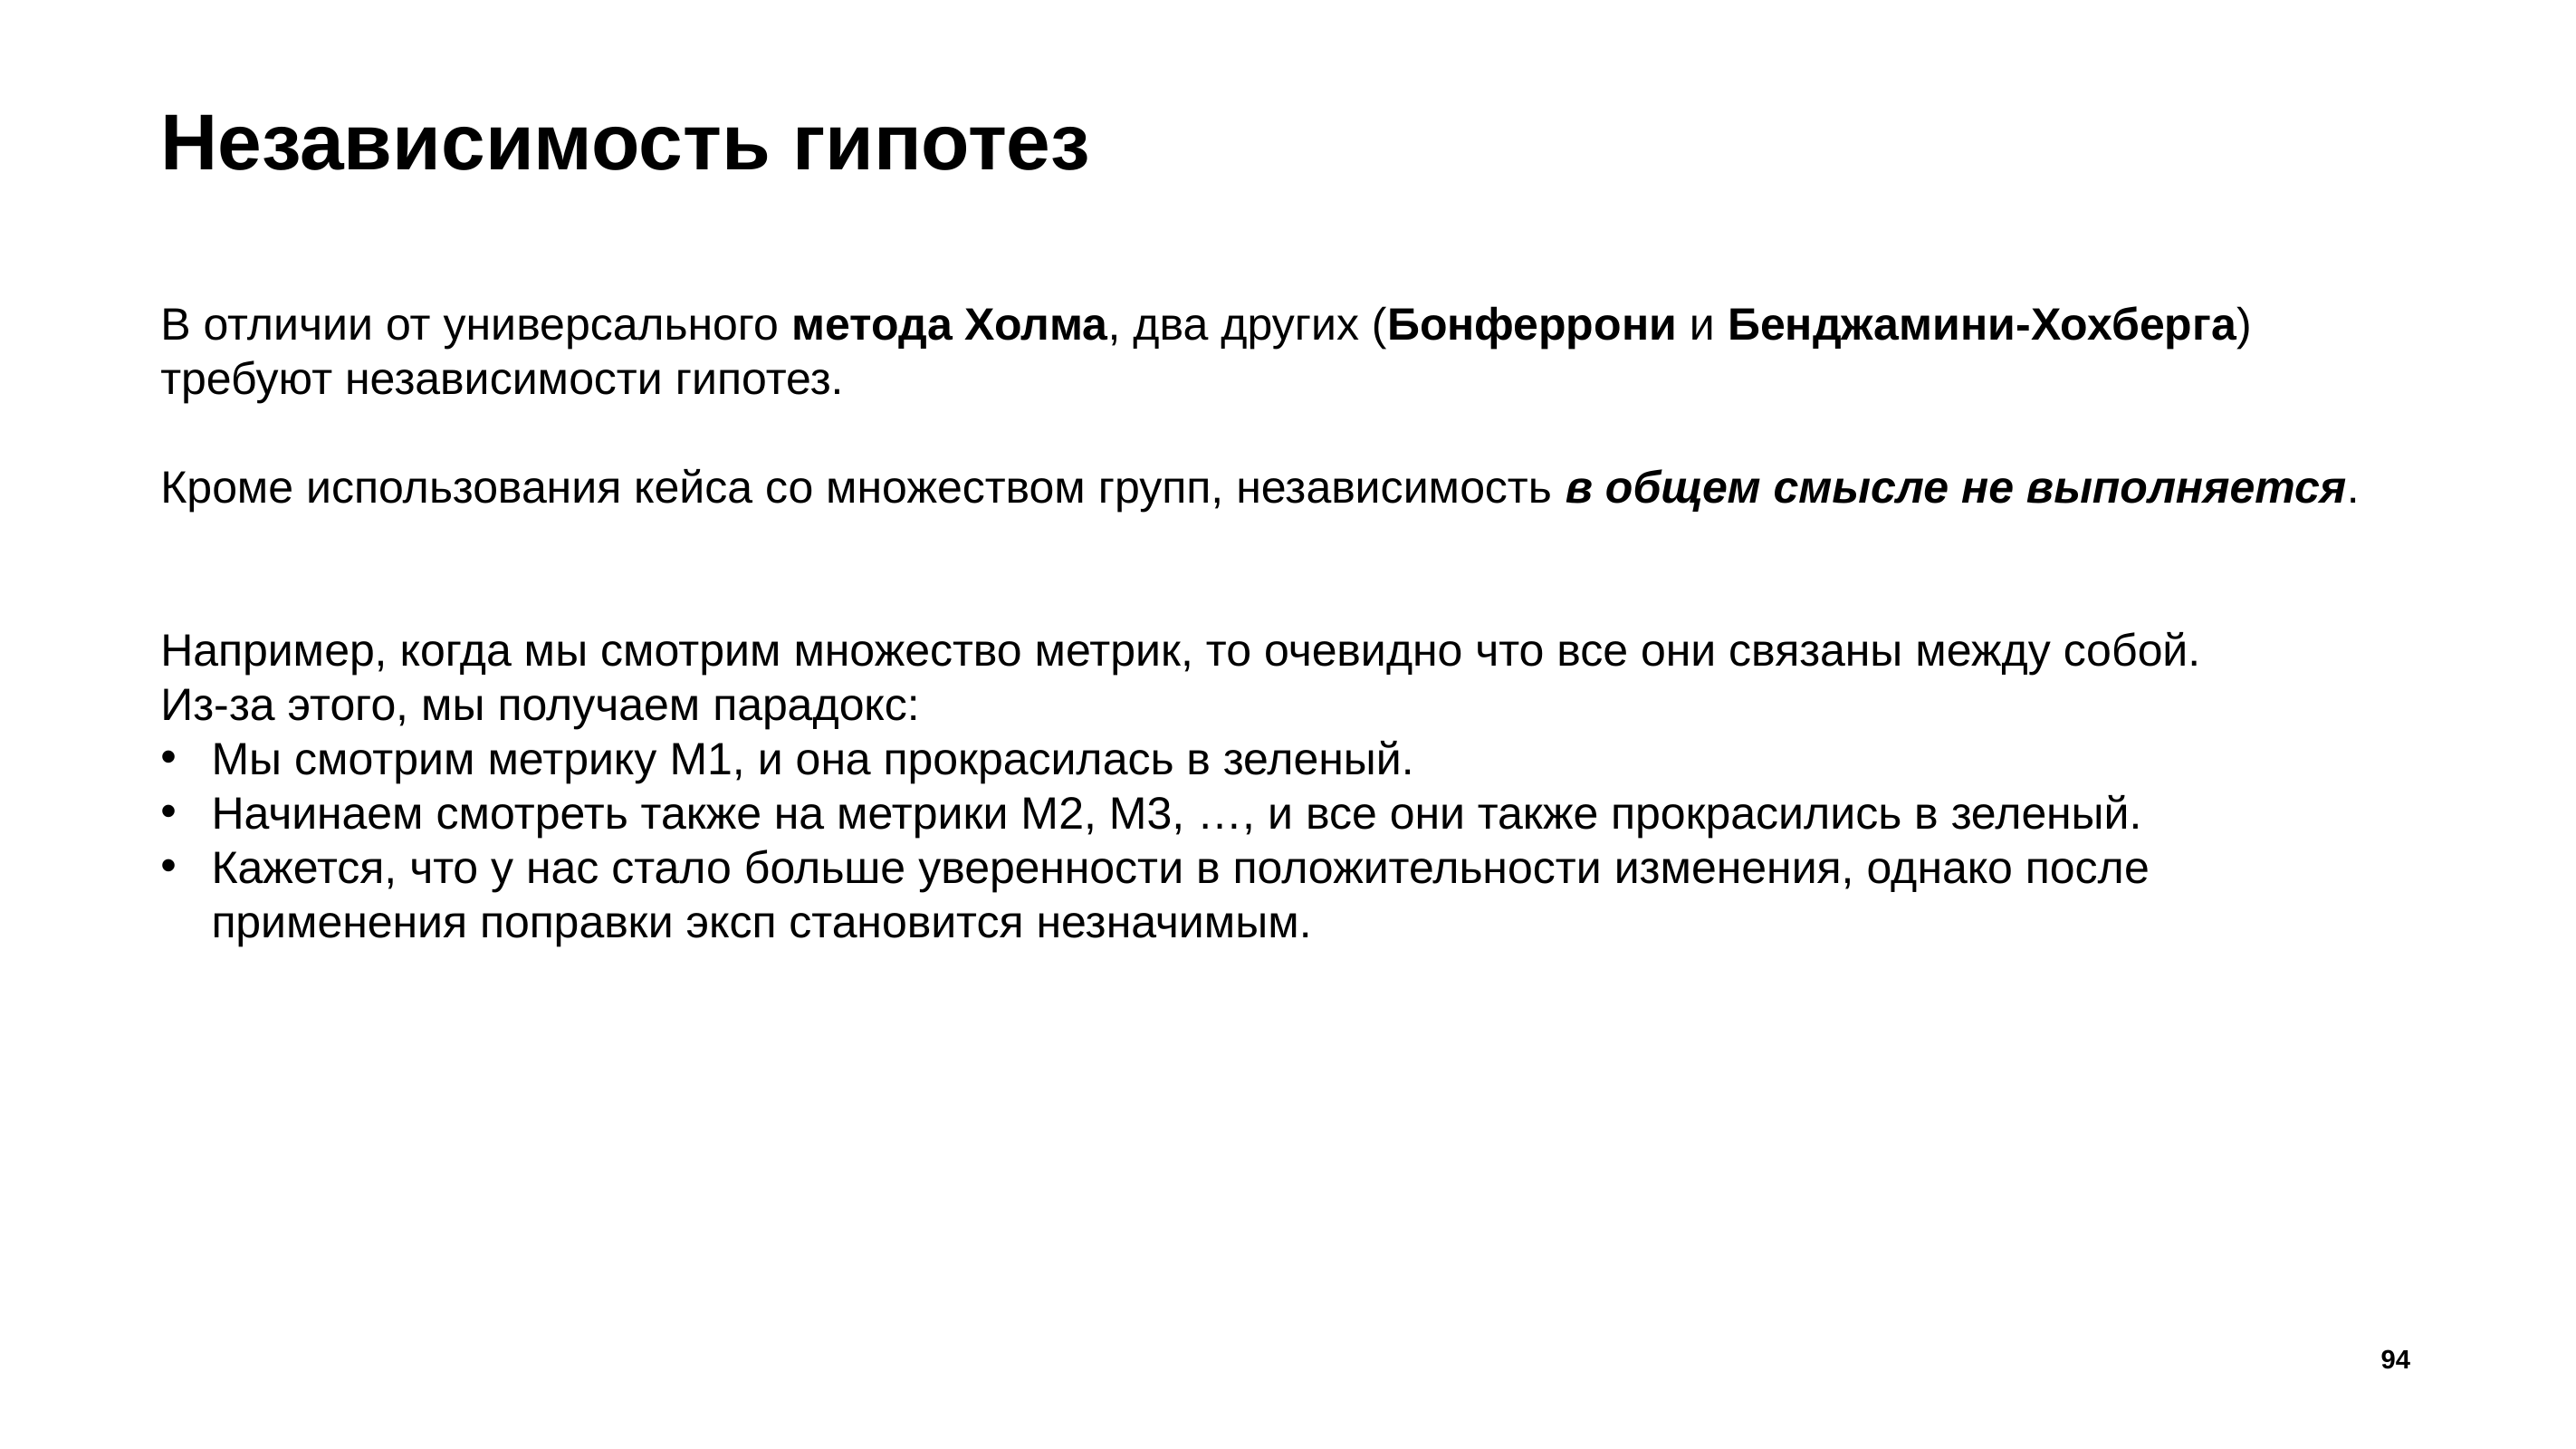

# Независимость гипотез
В отличии от универсального метода Холма, два других (Бонферрони и Бенджамини-Хохберга) требуют независимости гипотез.

Кроме использования кейса со множеством групп, независимость в общем смысле не выполняется.

Например, когда мы смотрим множество метрик, то очевидно что все они связаны между собой.
Из-за этого, мы получаем парадокс:
Мы смотрим метрику М1, и она прокрасилась в зеленый.
Начинаем смотреть также на метрики М2, М3, …, и все они также прокрасились в зеленый.
Кажется, что у нас стало больше уверенности в положительности изменения, однако после применения поправки эксп становится незначимым.

94